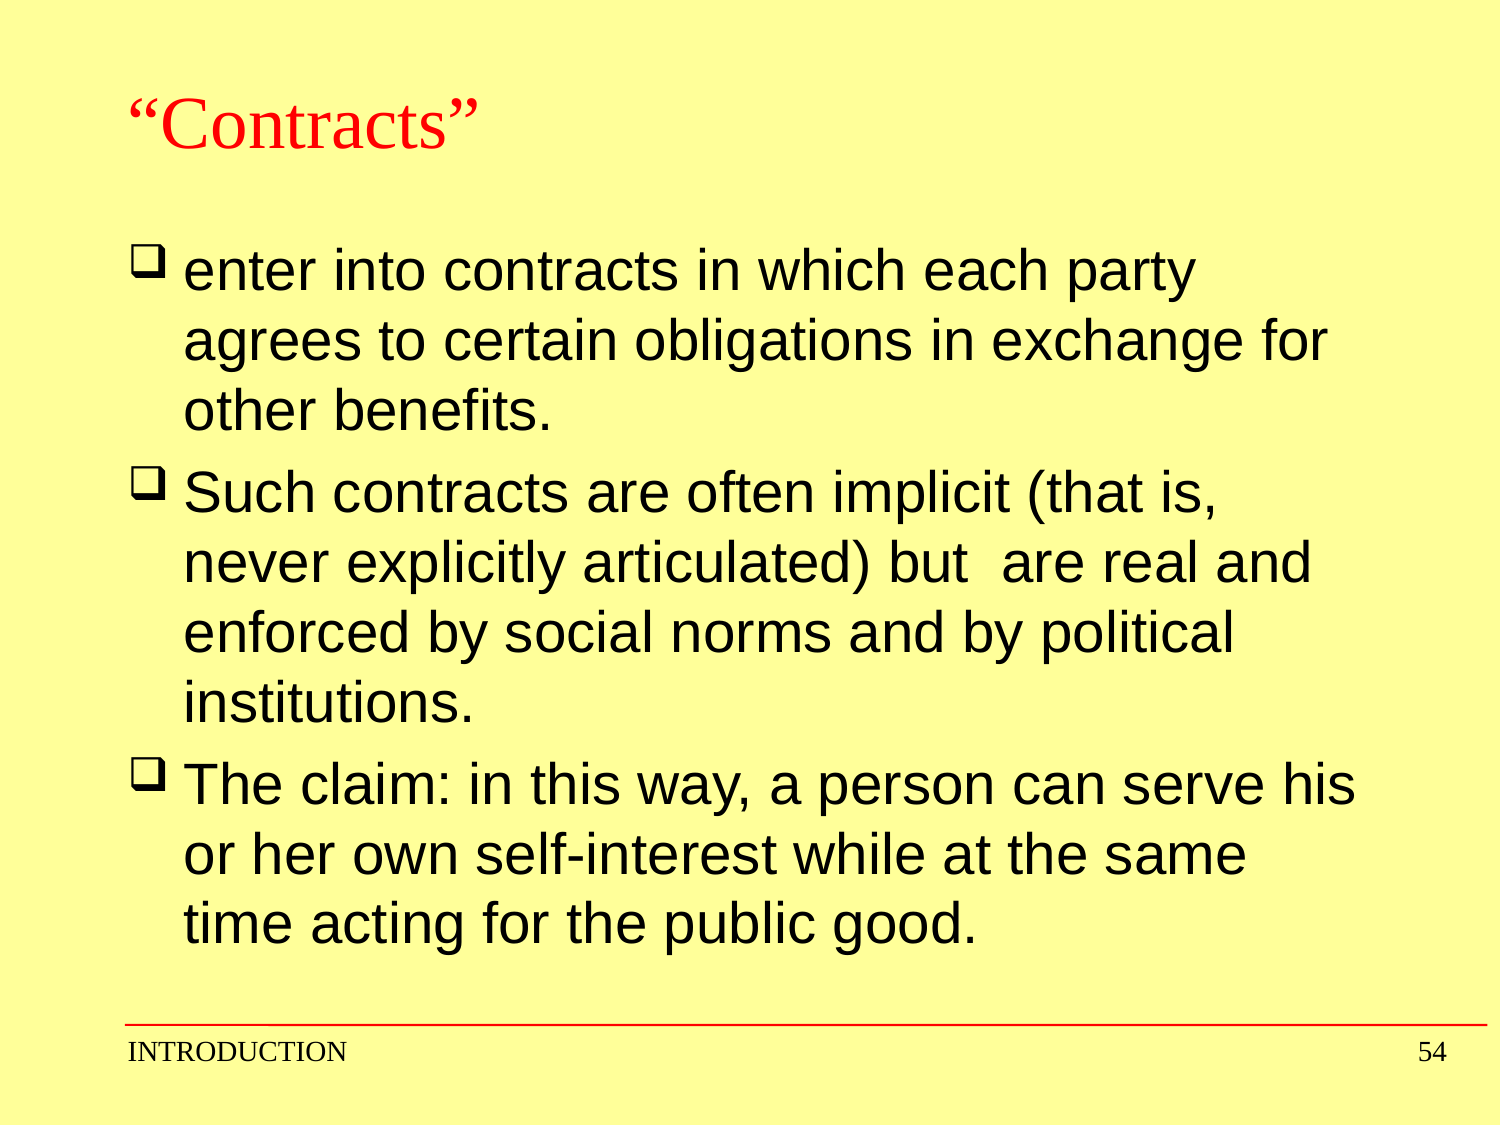

# “Contracts”
enter into contracts in which each party agrees to certain obligations in exchange for other benefits.
Such contracts are often implicit (that is, never explicitly articulated) but  are real and enforced by social norms and by political institutions.
The claim: in this way, a person can serve his or her own self-interest while at the same time acting for the public good.
INTRODUCTION
54